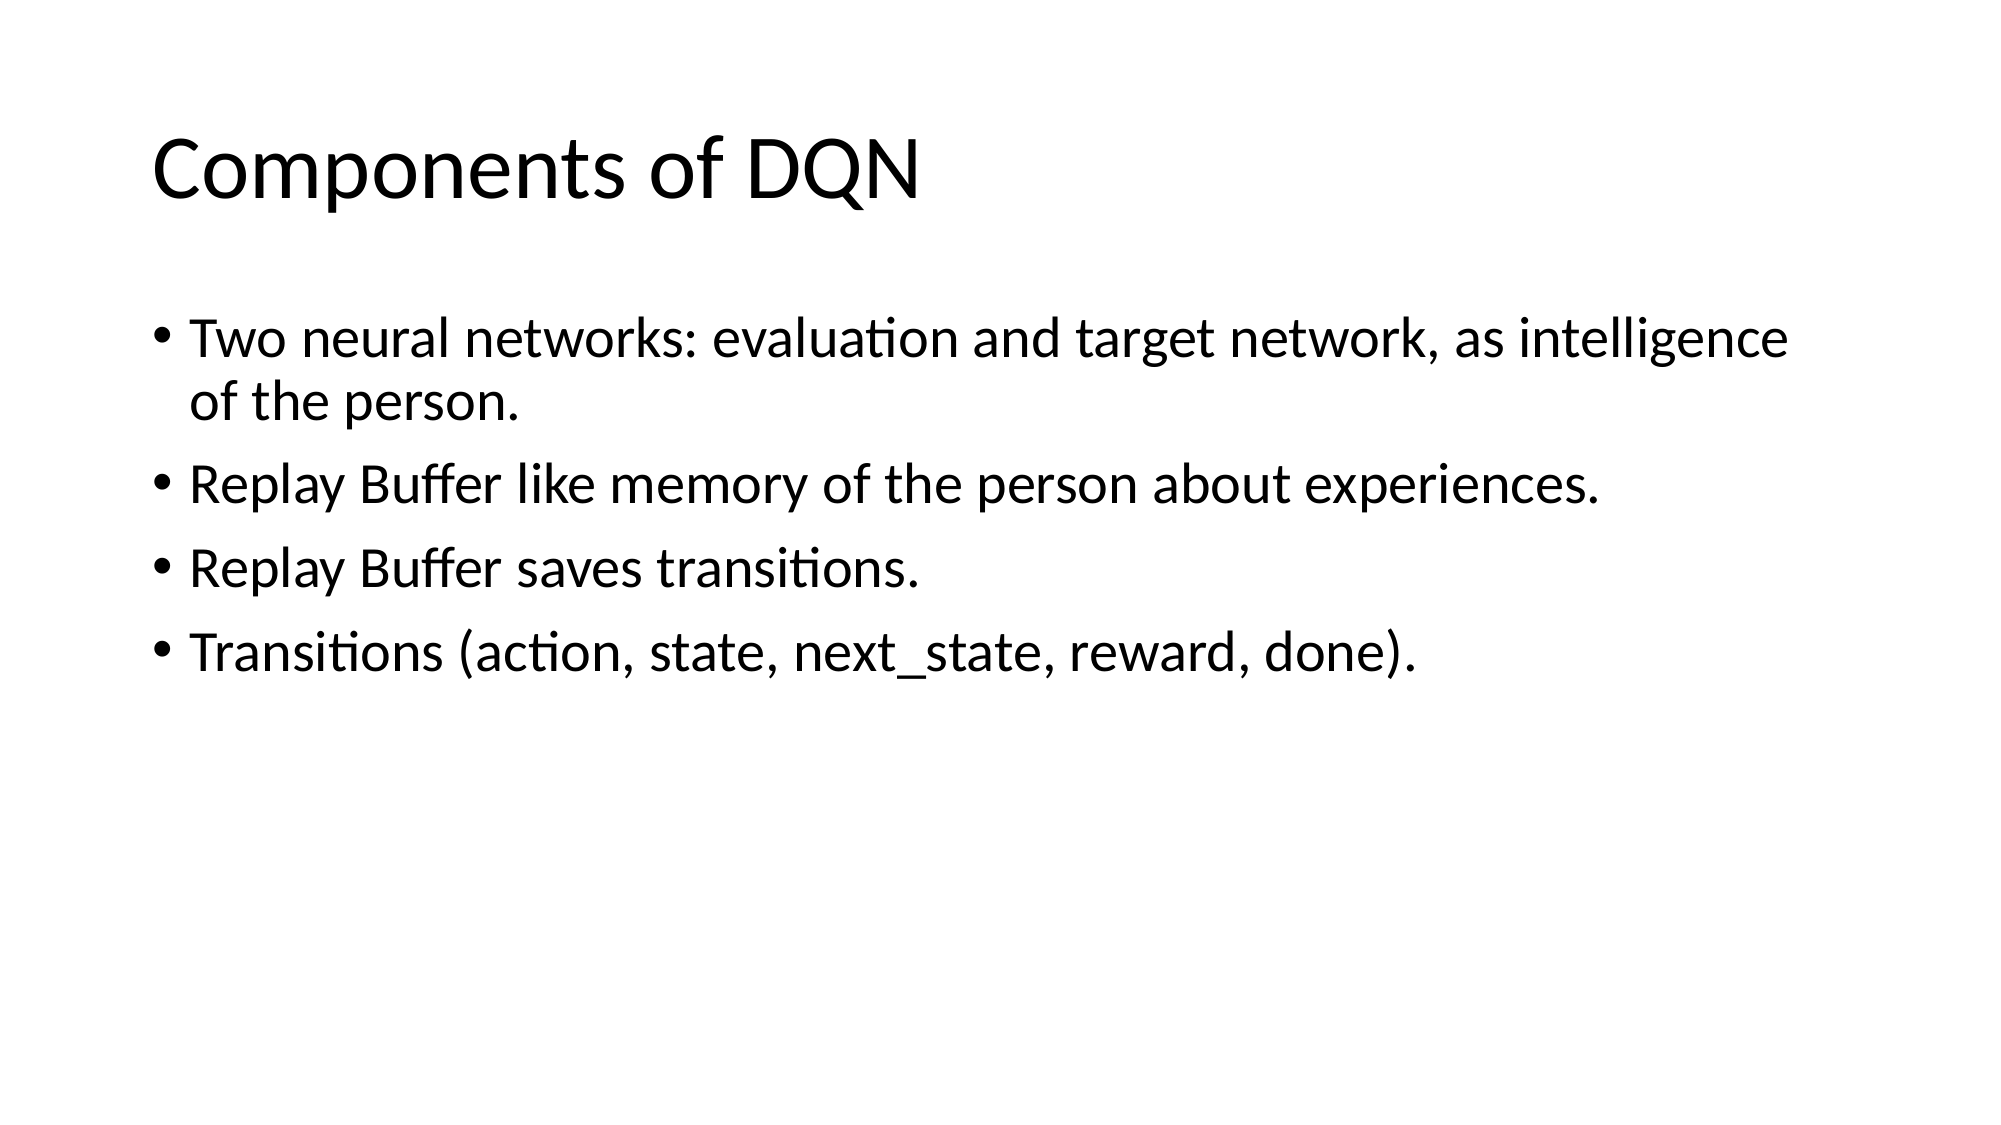

# Components of DQN
Two neural networks: evaluation and target network, as intelligence of the person.
Replay Buffer like memory of the person about experiences.
Replay Buffer saves transitions.
Transitions (action, state, next_state, reward, done).